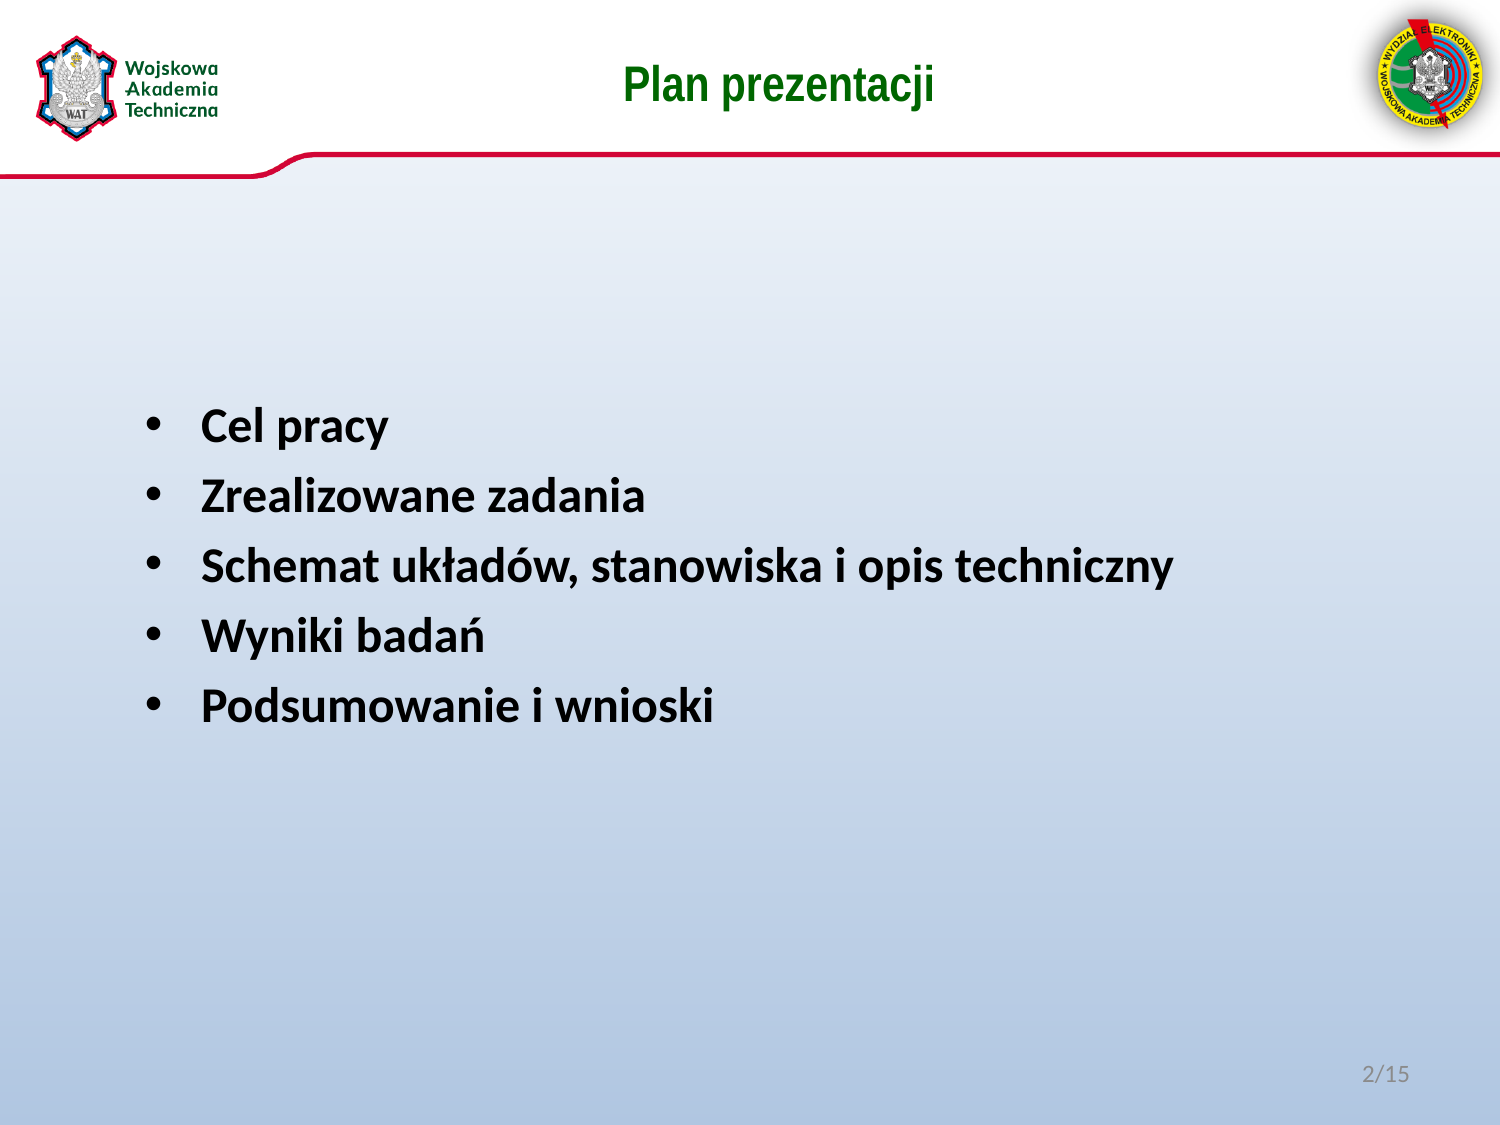

Plan prezentacji
Cel pracy
Zrealizowane zadania
Schemat układów, stanowiska i opis techniczny
Wyniki badań
Podsumowanie i wnioski
2/15